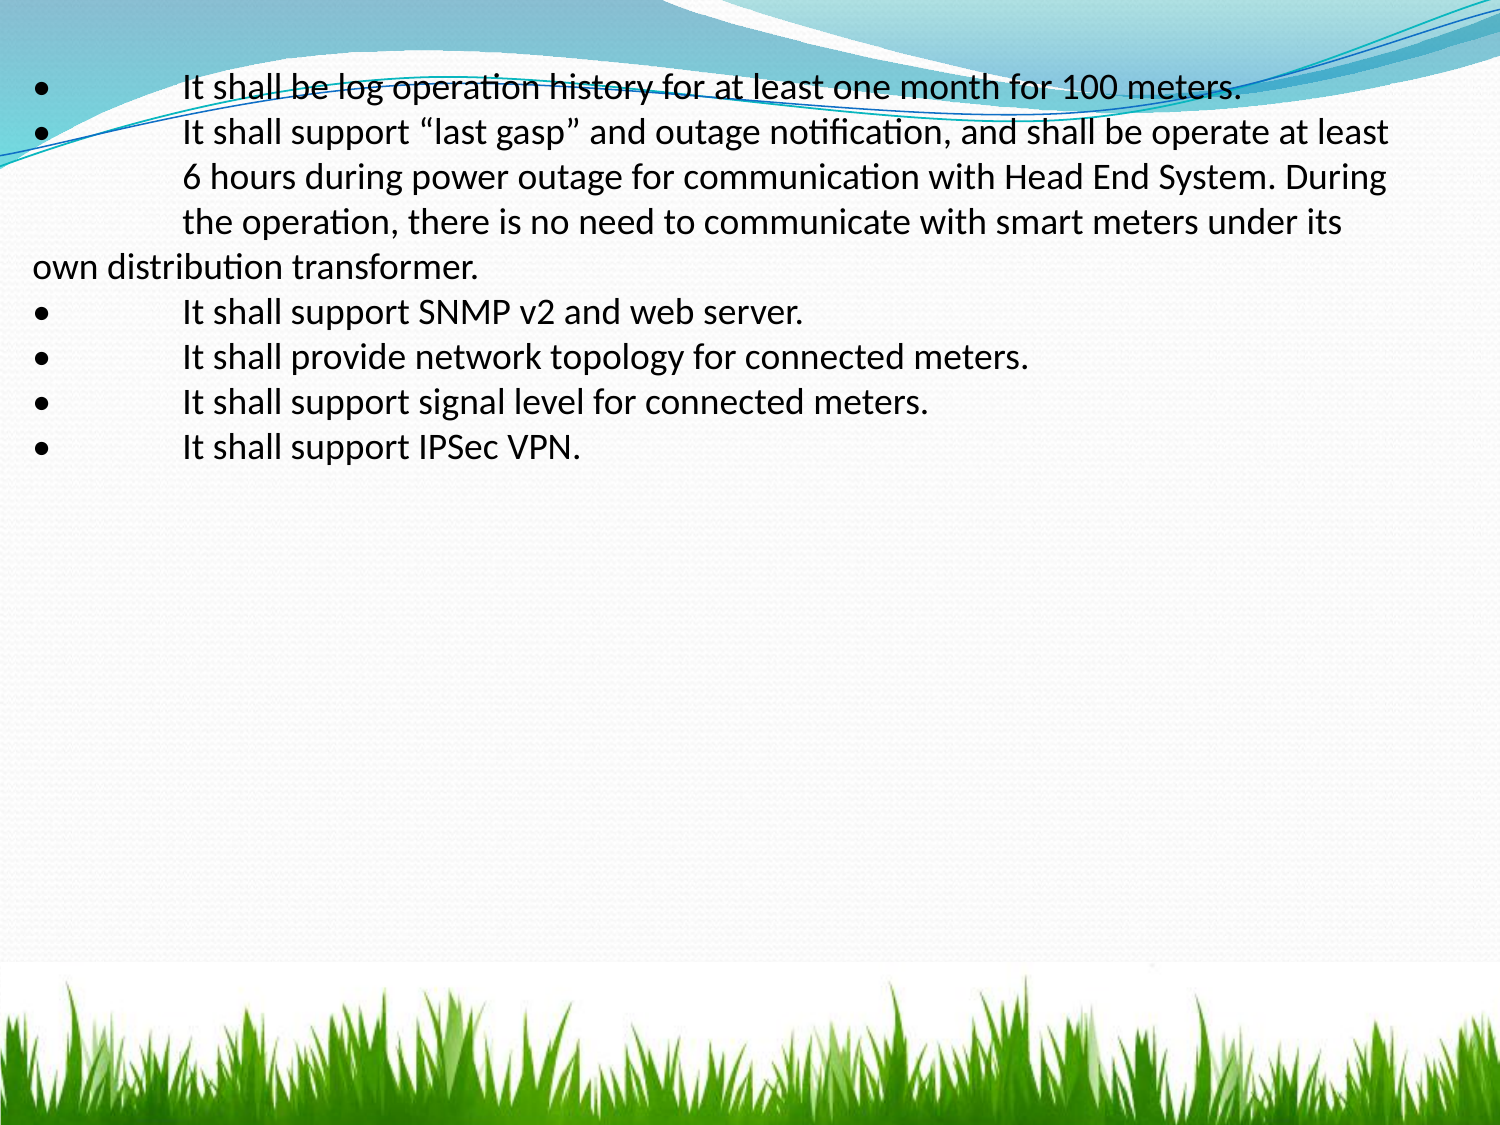

•	It shall be log operation history for at least one month for 100 meters.
•	It shall support “last gasp” and outage notification, and shall be operate at least 	6 hours during power outage for communication with Head End System. During 	the operation, there is no need to communicate with smart meters under its 	own distribution transformer.
•	It shall support SNMP v2 and web server.
•	It shall provide network topology for connected meters.
•	It shall support signal level for connected meters.
•	It shall support IPSec VPN.